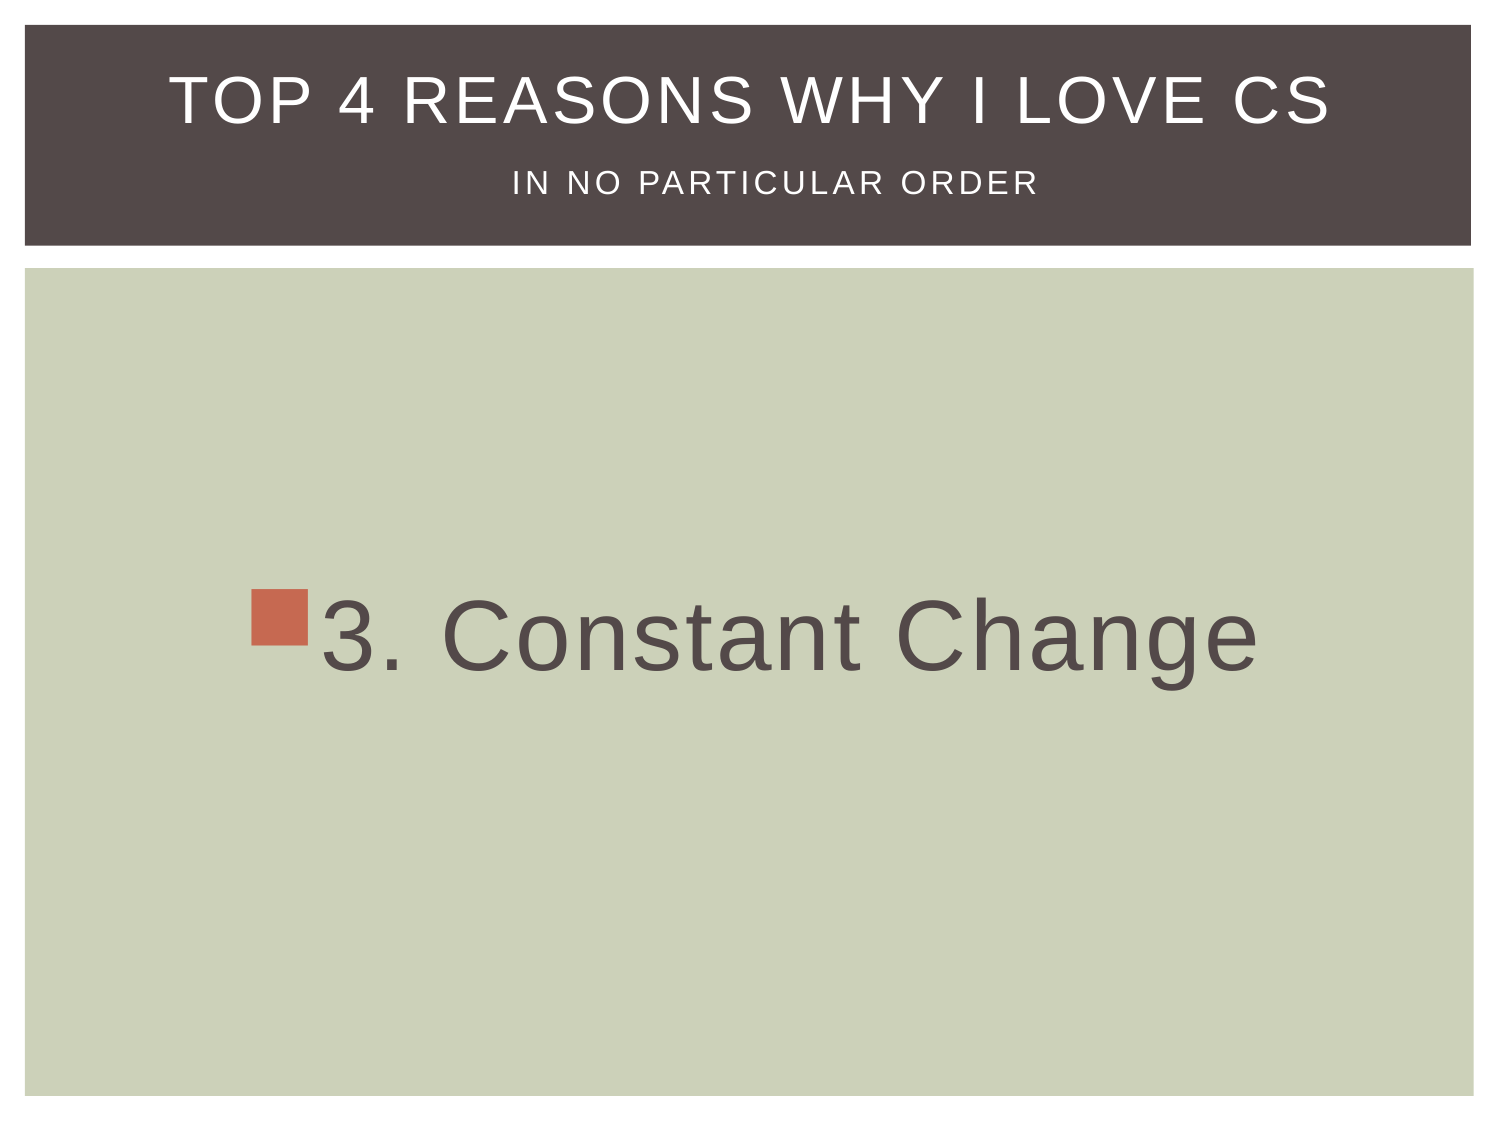

# Top 4 Reasons Why I Love CS
In no particular order
3. Constant Change